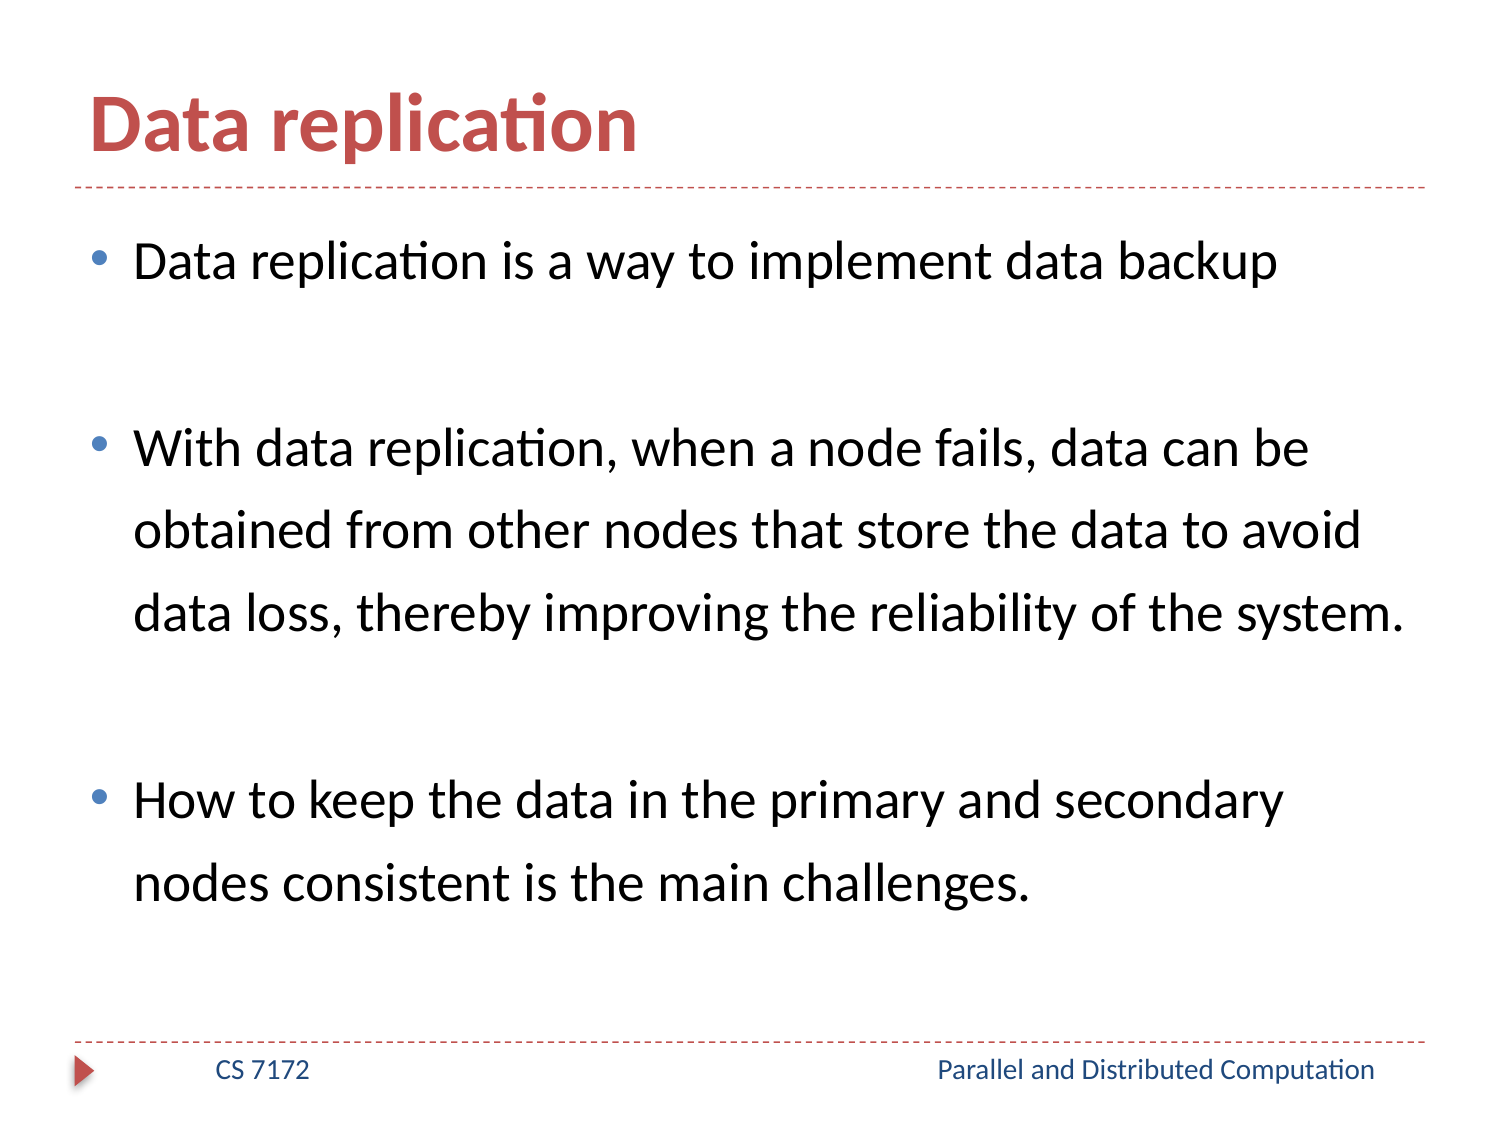

# Data replication
Data replication is a way to implement data backup

With data replication, when a node fails, data can be obtained from other nodes that store the data to avoid data loss, thereby improving the reliability of the system.

How to keep the data in the primary and secondary nodes consistent is the main challenges.
CS 7172
Parallel and Distributed Computation